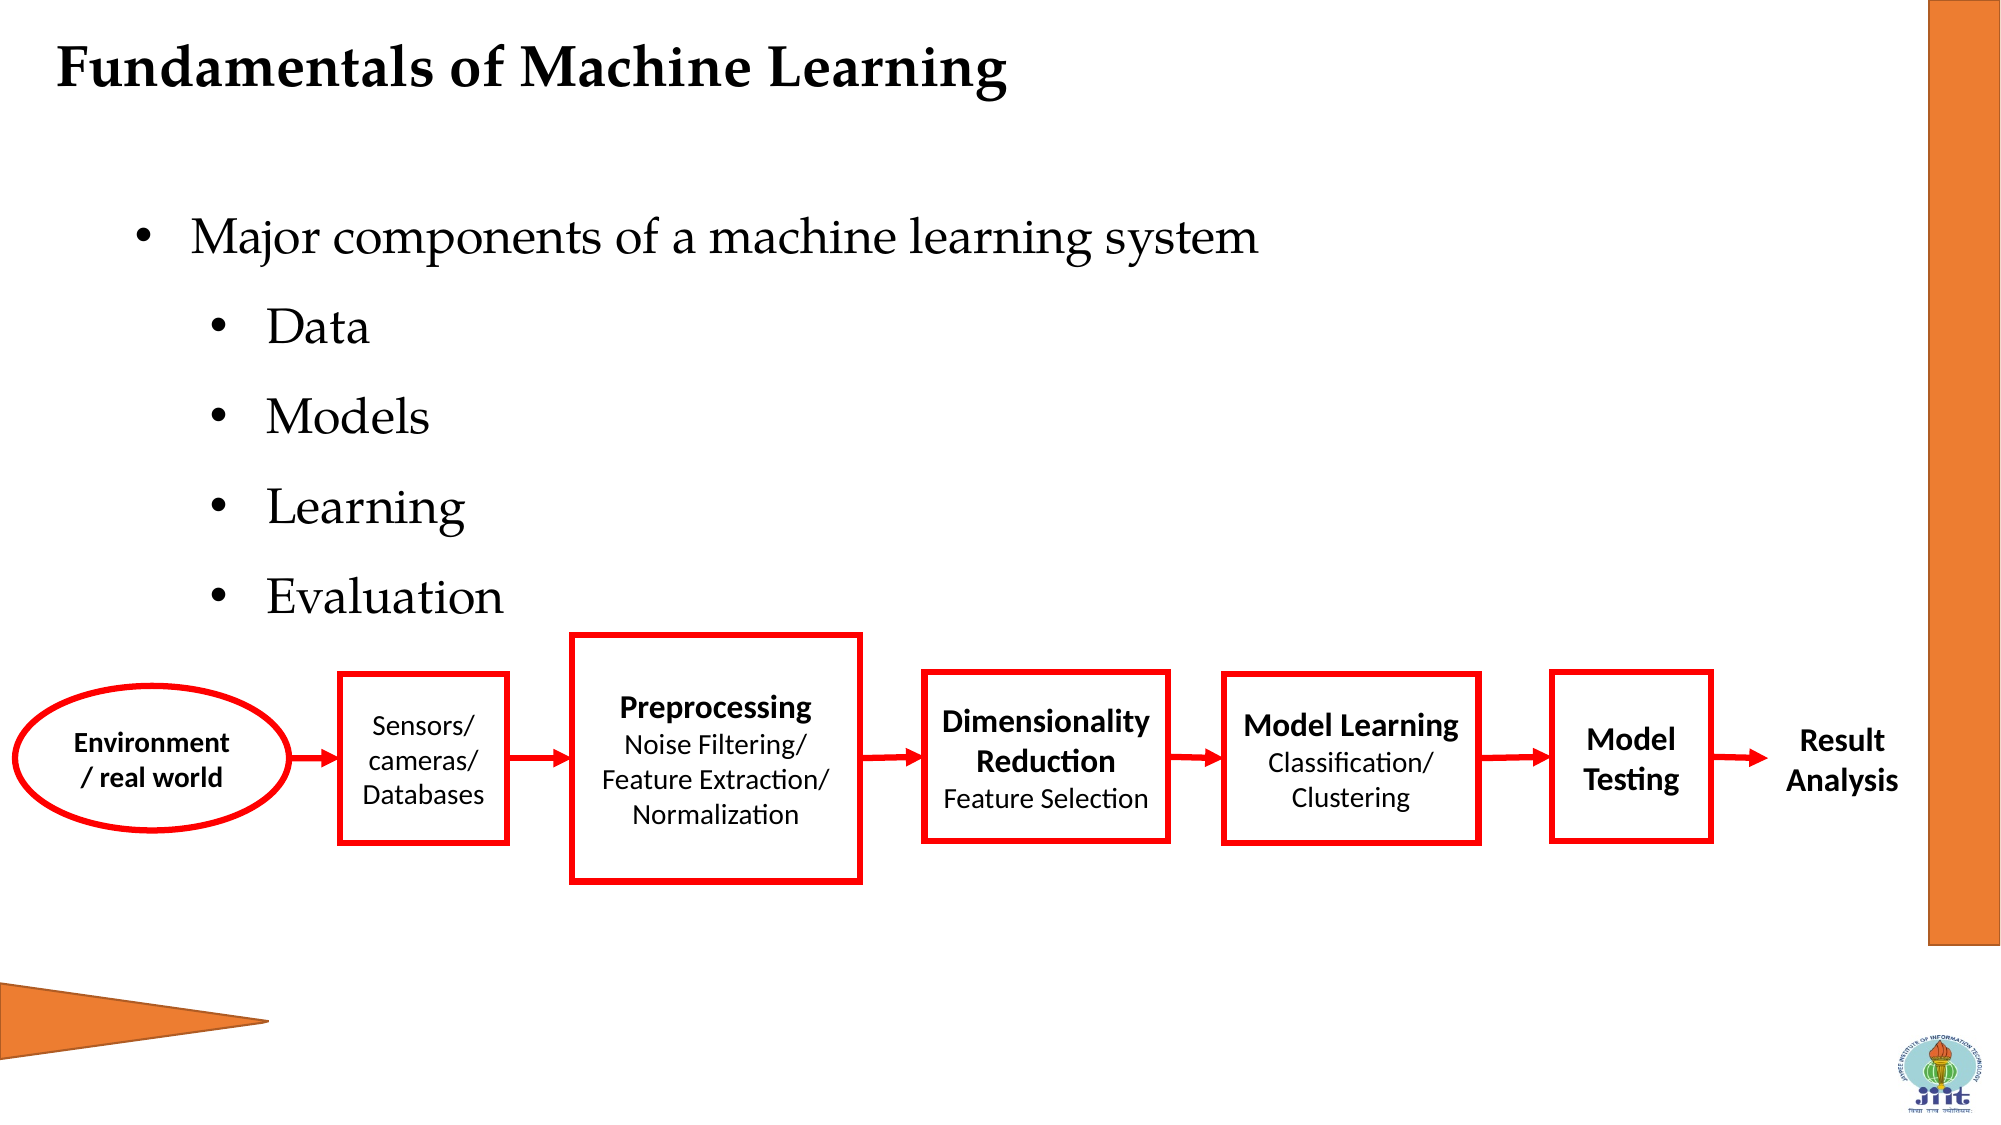

Fundamentals of Machine Learning
Major components of a machine learning system
Data
Models
Learning
Evaluation
Preprocessing
Noise Filtering/ Feature Extraction/ Normalization
Dimensionality Reduction
Feature Selection
Model Testing
Model Learning
Classification/ Clustering
Sensors/ cameras/ Databases
Result Analysis
Environment/ real world